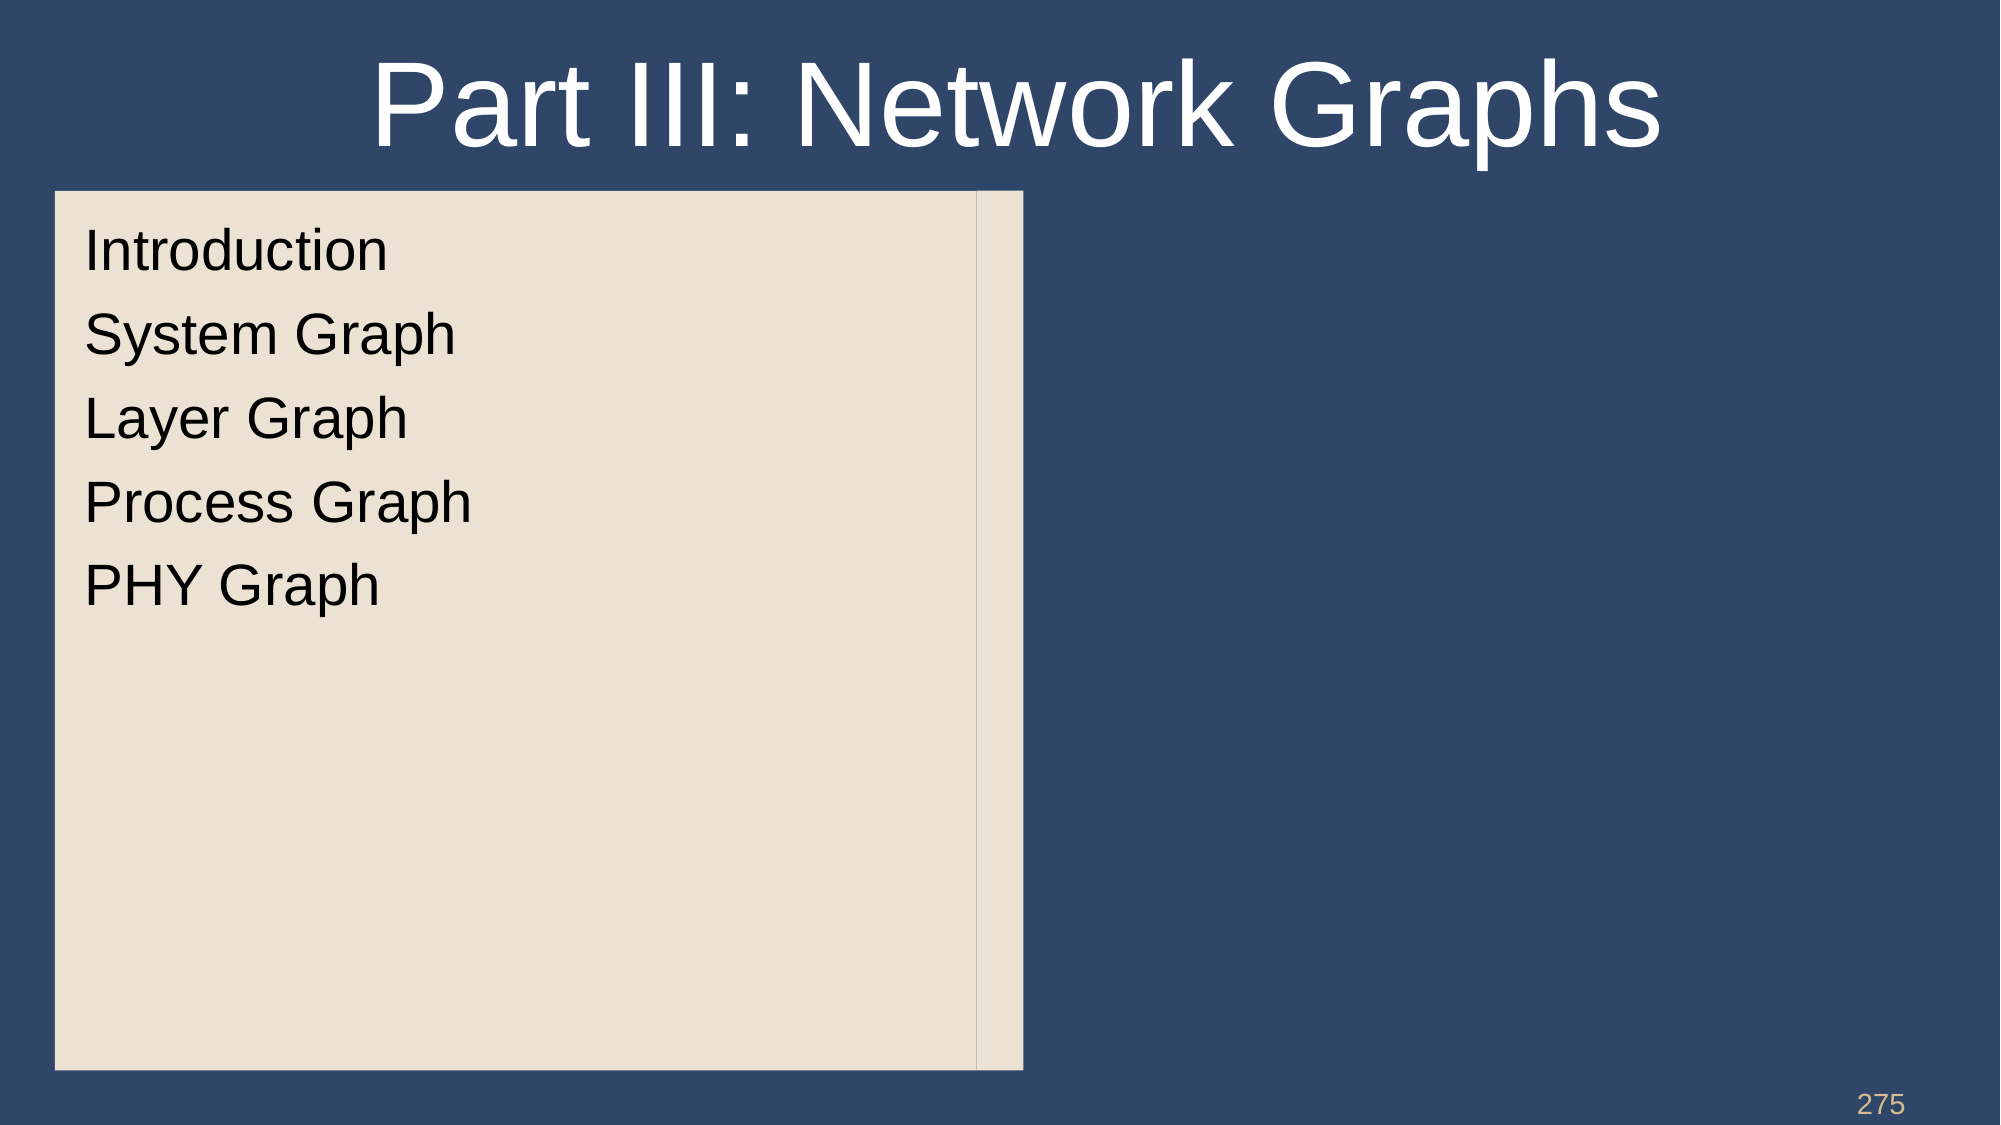

# Part III: Network Graphs
Introduction
System Graph
Layer Graph
Process Graph
PHY Graph